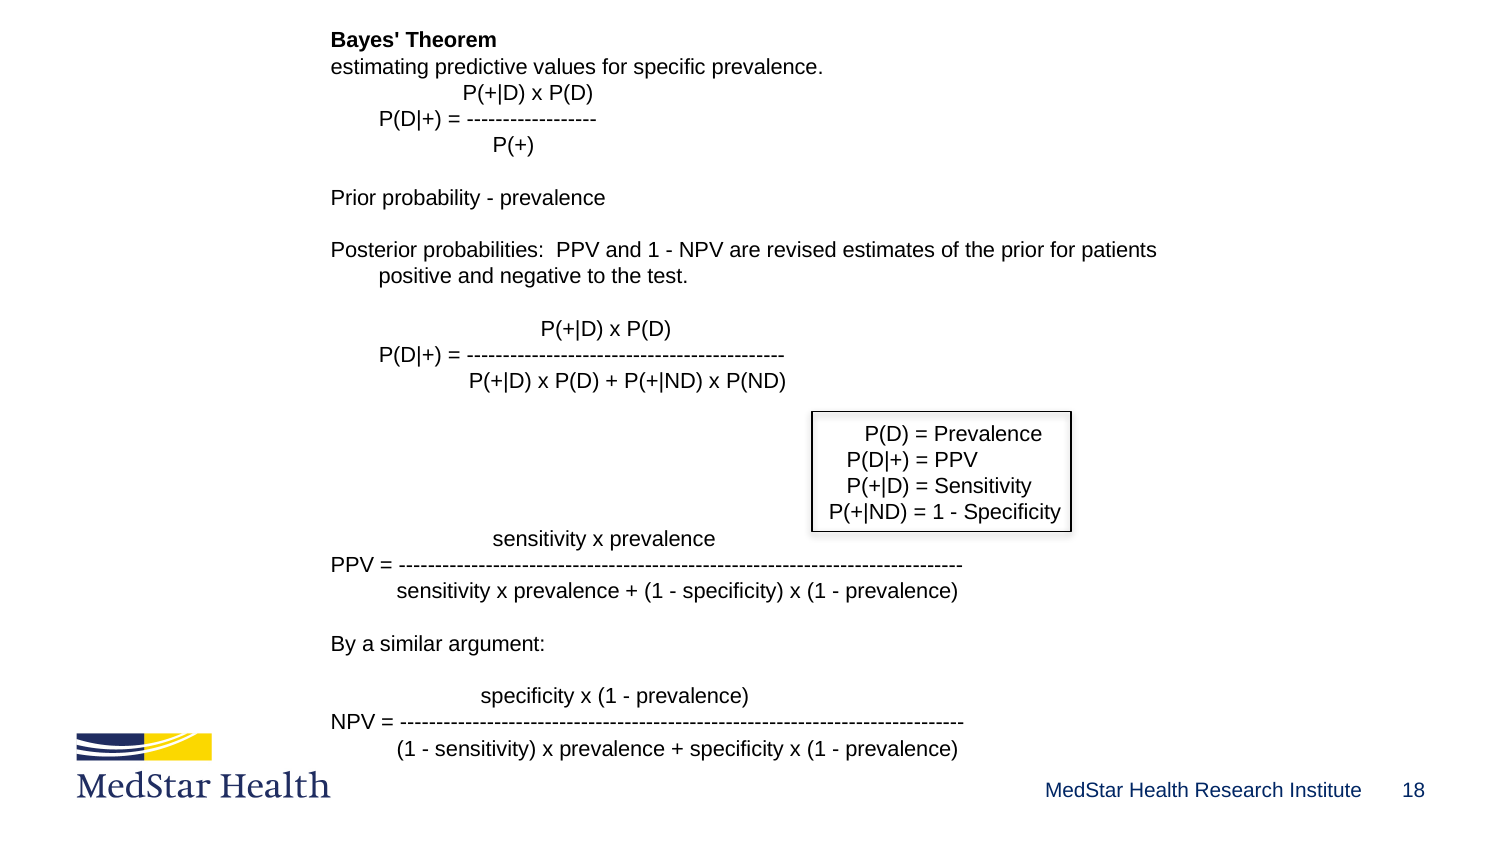

Bayes' Theorem
estimating predictive values for specific prevalence.
                      P(+|D) x P(D)
        P(D|+) = ------------------
                           P(+)

Prior probability - prevalence

Posterior probabilities:  PPV and 1 - NPV are revised estimates of the prior for patients                               positive and negative to the test.

                                   P(+|D) x P(D)
        P(D|+) = --------------------------------------------
                       P(+|D) x P(D) + P(+|ND) x P(ND)

                                                                                         P(D) = Prevalence
                                                                                      P(D|+) = PPV
                                                                                      P(+|D) = Sensitivity
                                                                                   P(+|ND) = 1 - Specificity
                           sensitivity x prevalence
PPV = ------------------------------------------------------------------------------
           sensitivity x prevalence + (1 - specificity) x (1 - prevalence)

By a similar argument:

                         specificity x (1 - prevalence)
NPV = ------------------------------------------------------------------------------
           (1 - sensitivity) x prevalence + specificity x (1 - prevalence)